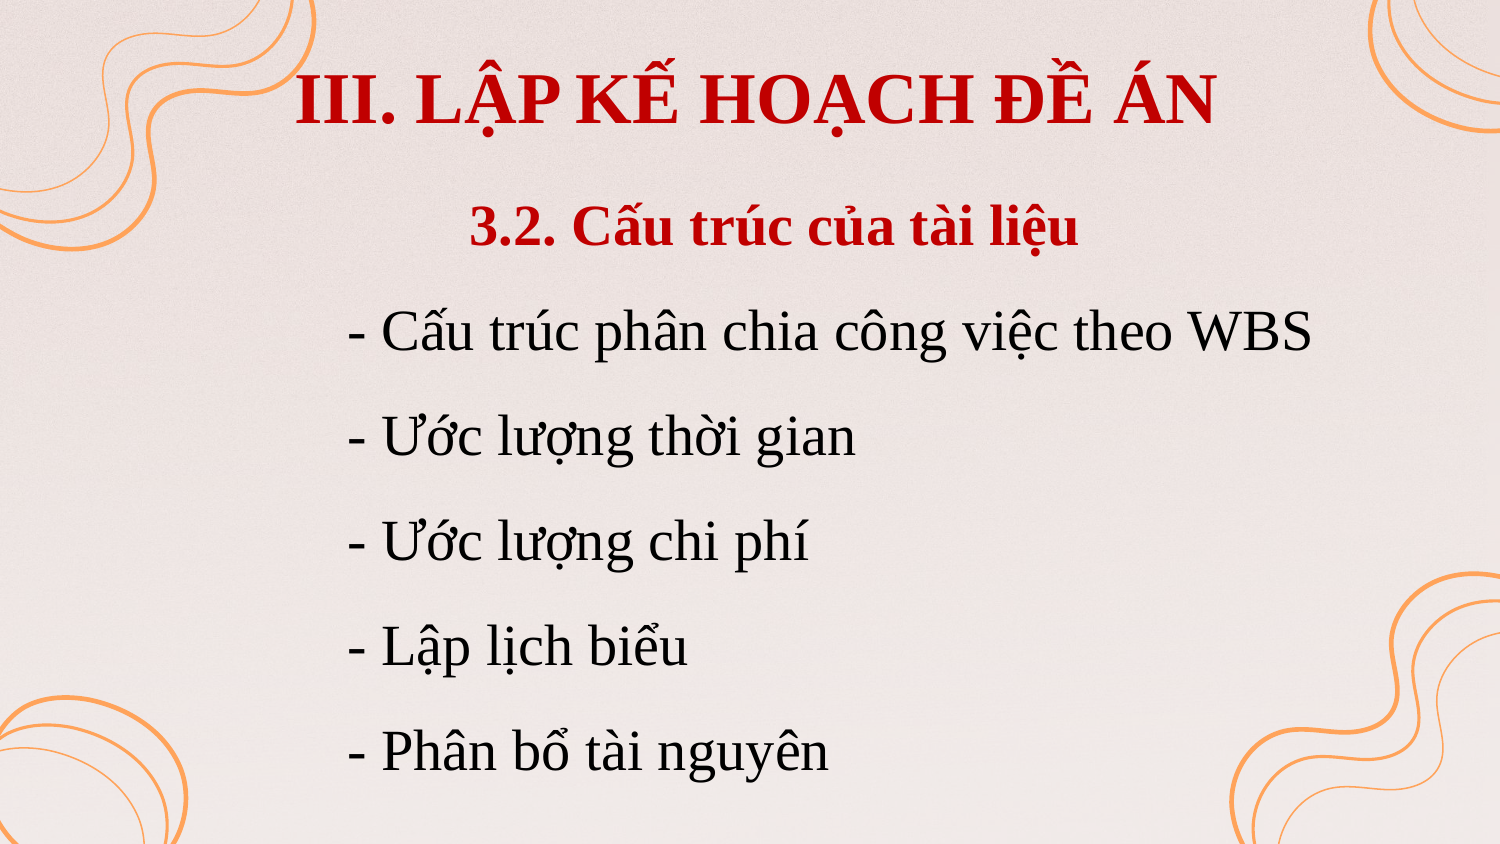

III. LẬP KẾ HOẠCH ĐỀ ÁN
3.2. Cấu trúc của tài liệu
	- Cấu trúc phân chia công việc theo WBS
	- Ước lượng thời gian
	- Ước lượng chi phí
	- Lập lịch biểu
	- Phân bổ tài nguyên